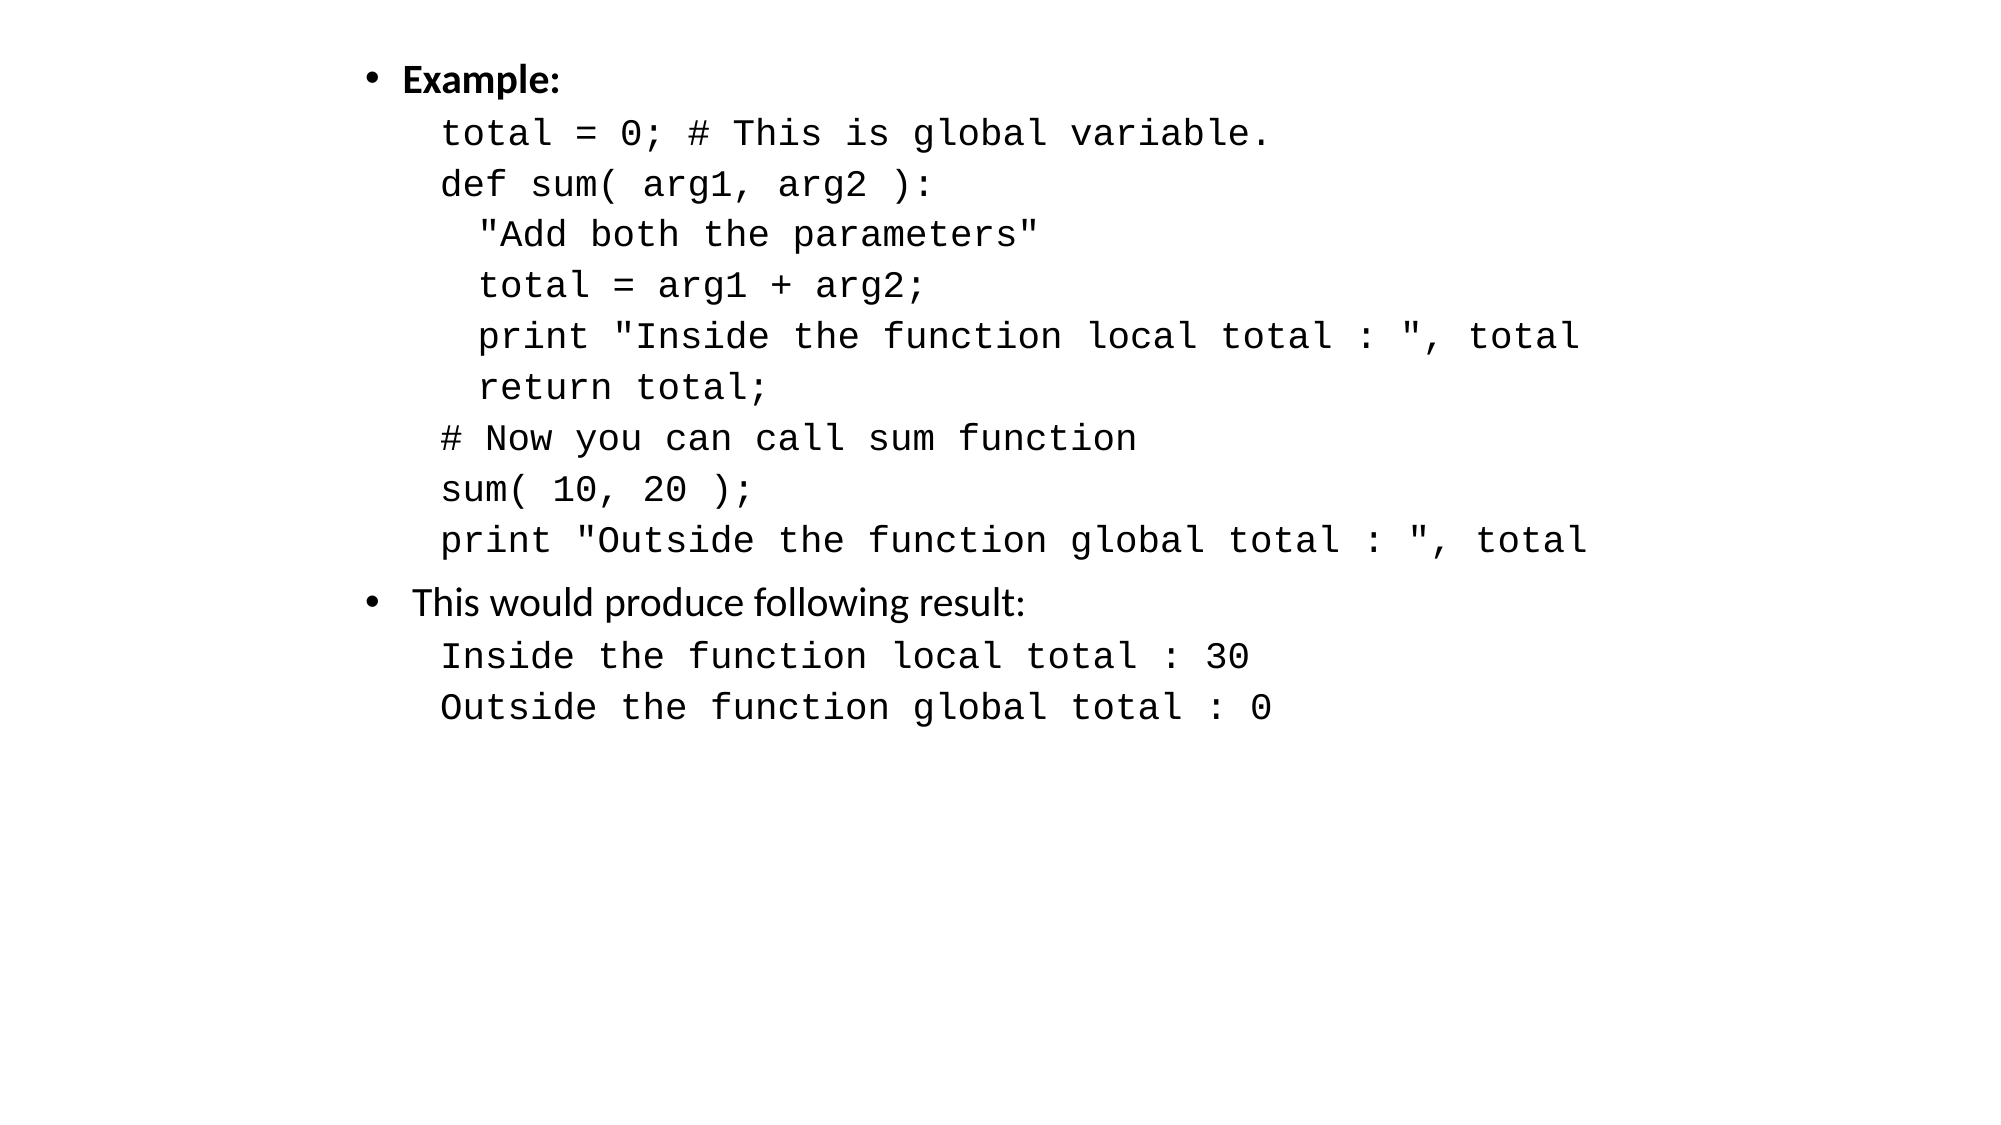

Example:
total = 0; # This is global variable.
def sum( arg1, arg2 ):
	"Add both the parameters"
	total = arg1 + arg2;
	print "Inside the function local total : ", total
	return total;
# Now you can call sum function
sum( 10, 20 );
print "Outside the function global total : ", total
 This would produce following result:
Inside the function local total : 30
Outside the function global total : 0